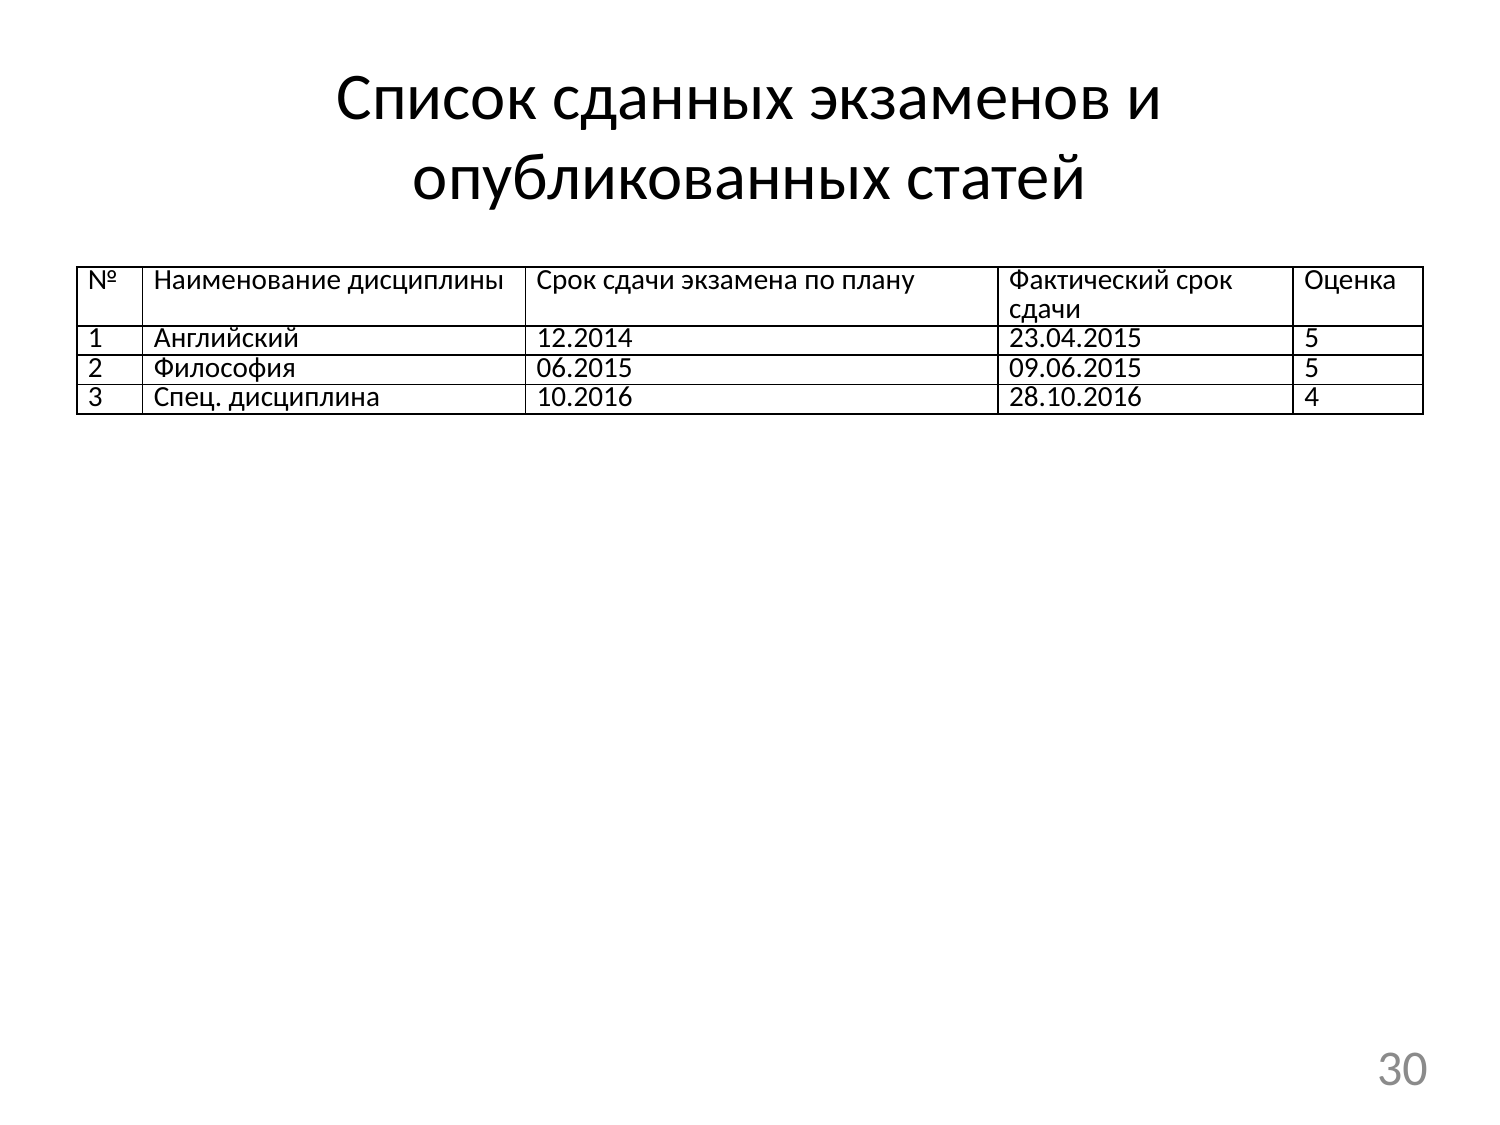

# Список сданных экзаменов и опубликованных статей
| № | Наименование дисциплины | Срок сдачи экзамена по плану | Фактический срок сдачи | Оценка |
| --- | --- | --- | --- | --- |
| 1 | Английский | 12.2014 | 23.04.2015 | 5 |
| 2 | Философия | 06.2015 | 09.06.2015 | 5 |
| 3 | Спец. дисциплина | 10.2016 | 28.10.2016 | 4 |
30